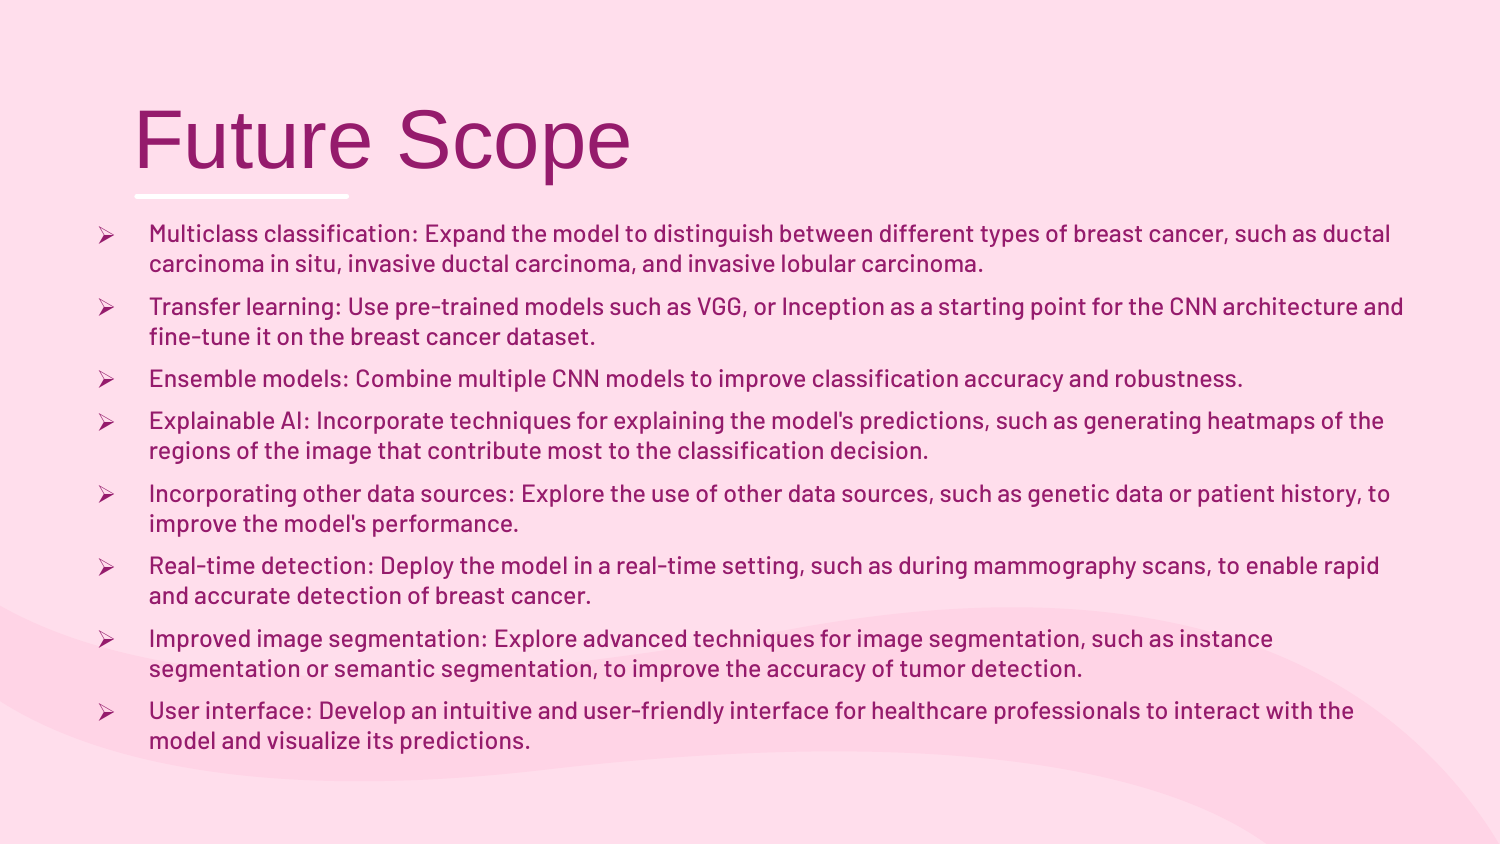

# Future Scope

Multiclass classification: Expand the model to distinguish between different types of breast cancer, such as ductal carcinoma in situ, invasive ductal carcinoma, and invasive lobular carcinoma.
Transfer learning: Use pre-trained models such as VGG, or Inception as a starting point for the CNN architecture and fine-tune it on the breast cancer dataset.
Ensemble models: Combine multiple CNN models to improve classification accuracy and robustness.
Explainable AI: Incorporate techniques for explaining the model's predictions, such as generating heatmaps of the regions of the image that contribute most to the classification decision.
Incorporating other data sources: Explore the use of other data sources, such as genetic data or patient history, to improve the model's performance.
Real-time detection: Deploy the model in a real-time setting, such as during mammography scans, to enable rapid and accurate detection of breast cancer.
Improved image segmentation: Explore advanced techniques for image segmentation, such as instance segmentation or semantic segmentation, to improve the accuracy of tumor detection.
User interface: Develop an intuitive and user-friendly interface for healthcare professionals to interact with the model and visualize its predictions.